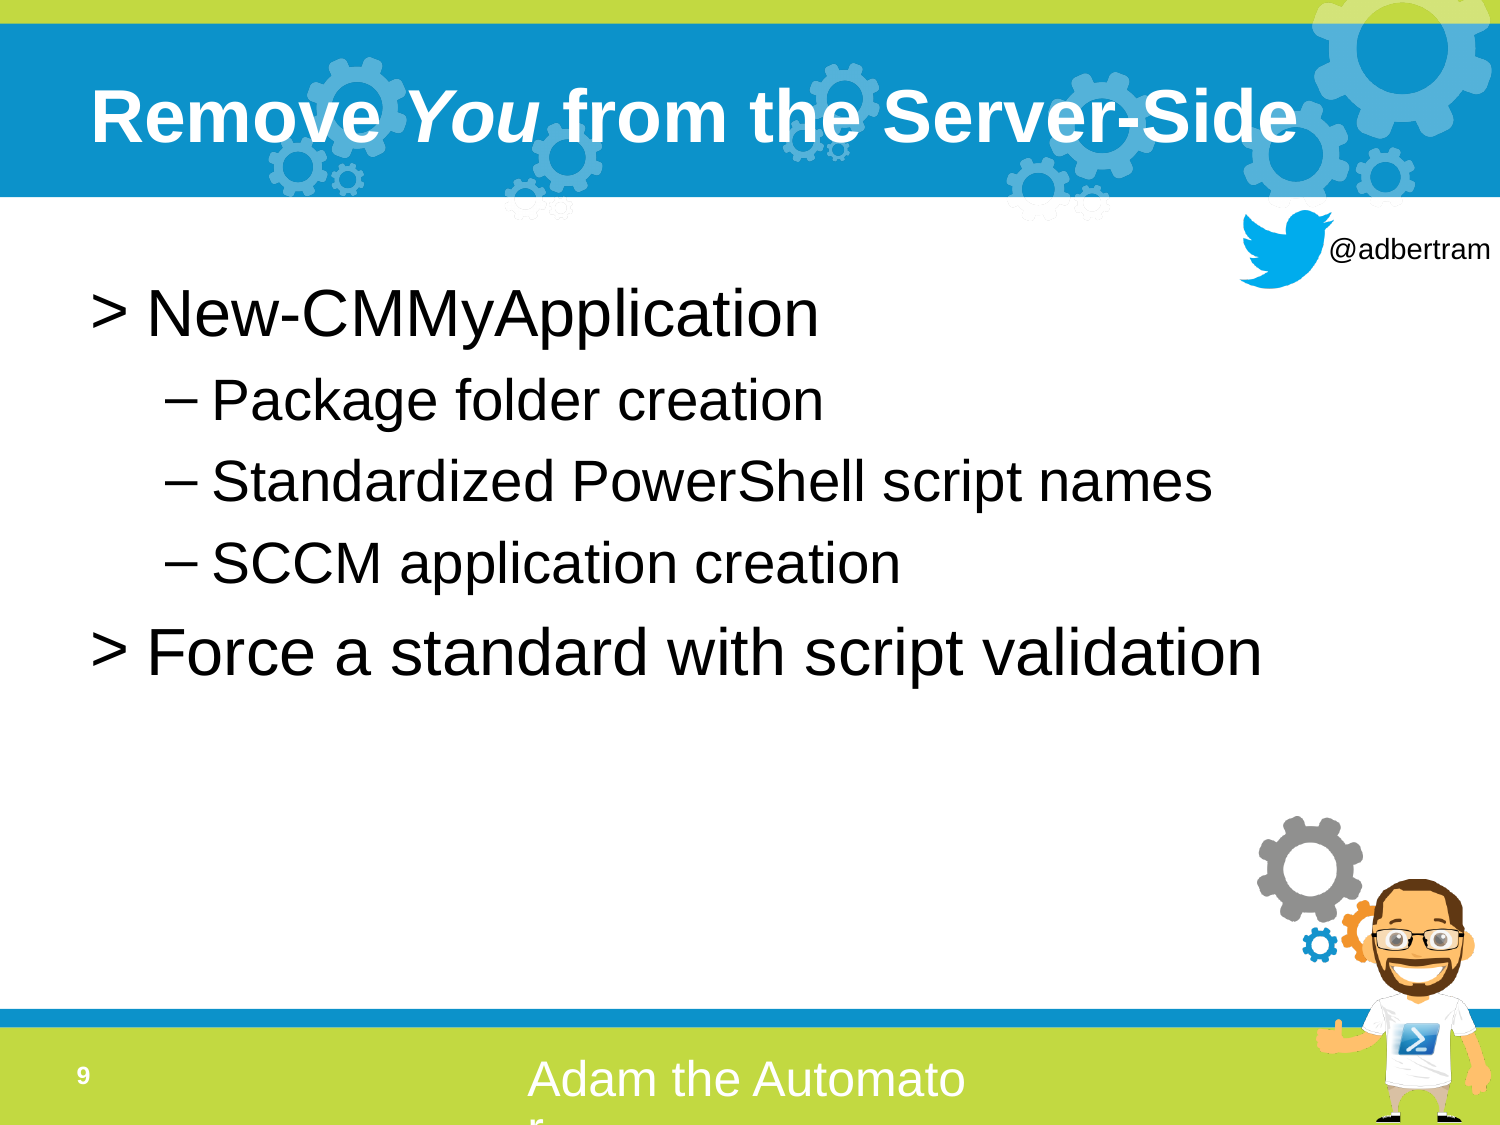

# Remove You from the Server-Side
New-CMMyApplication
Package folder creation
Standardized PowerShell script names
SCCM application creation
Force a standard with script validation
9
Adam the Automator